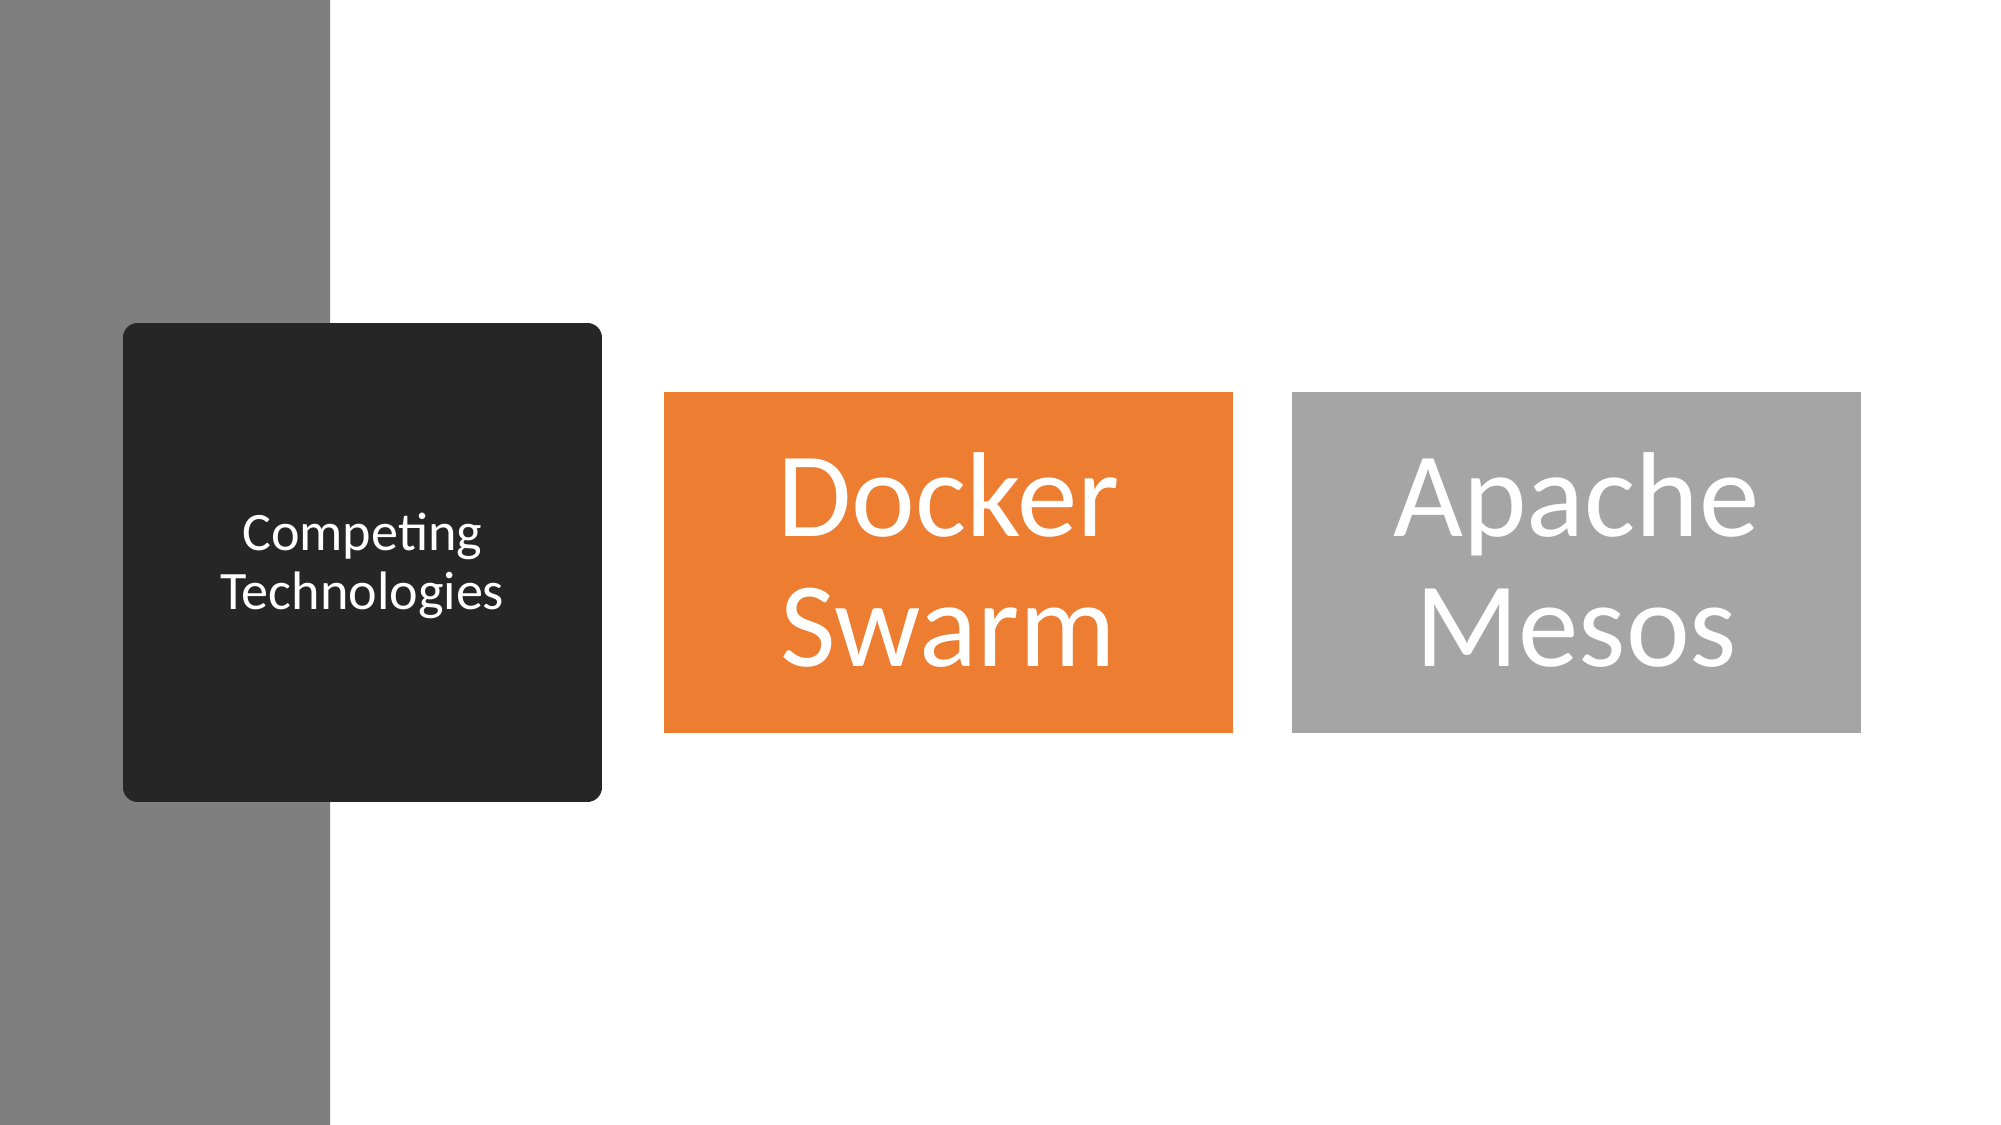

Docker Swarm
Apache Mesos
# Competing Technologies